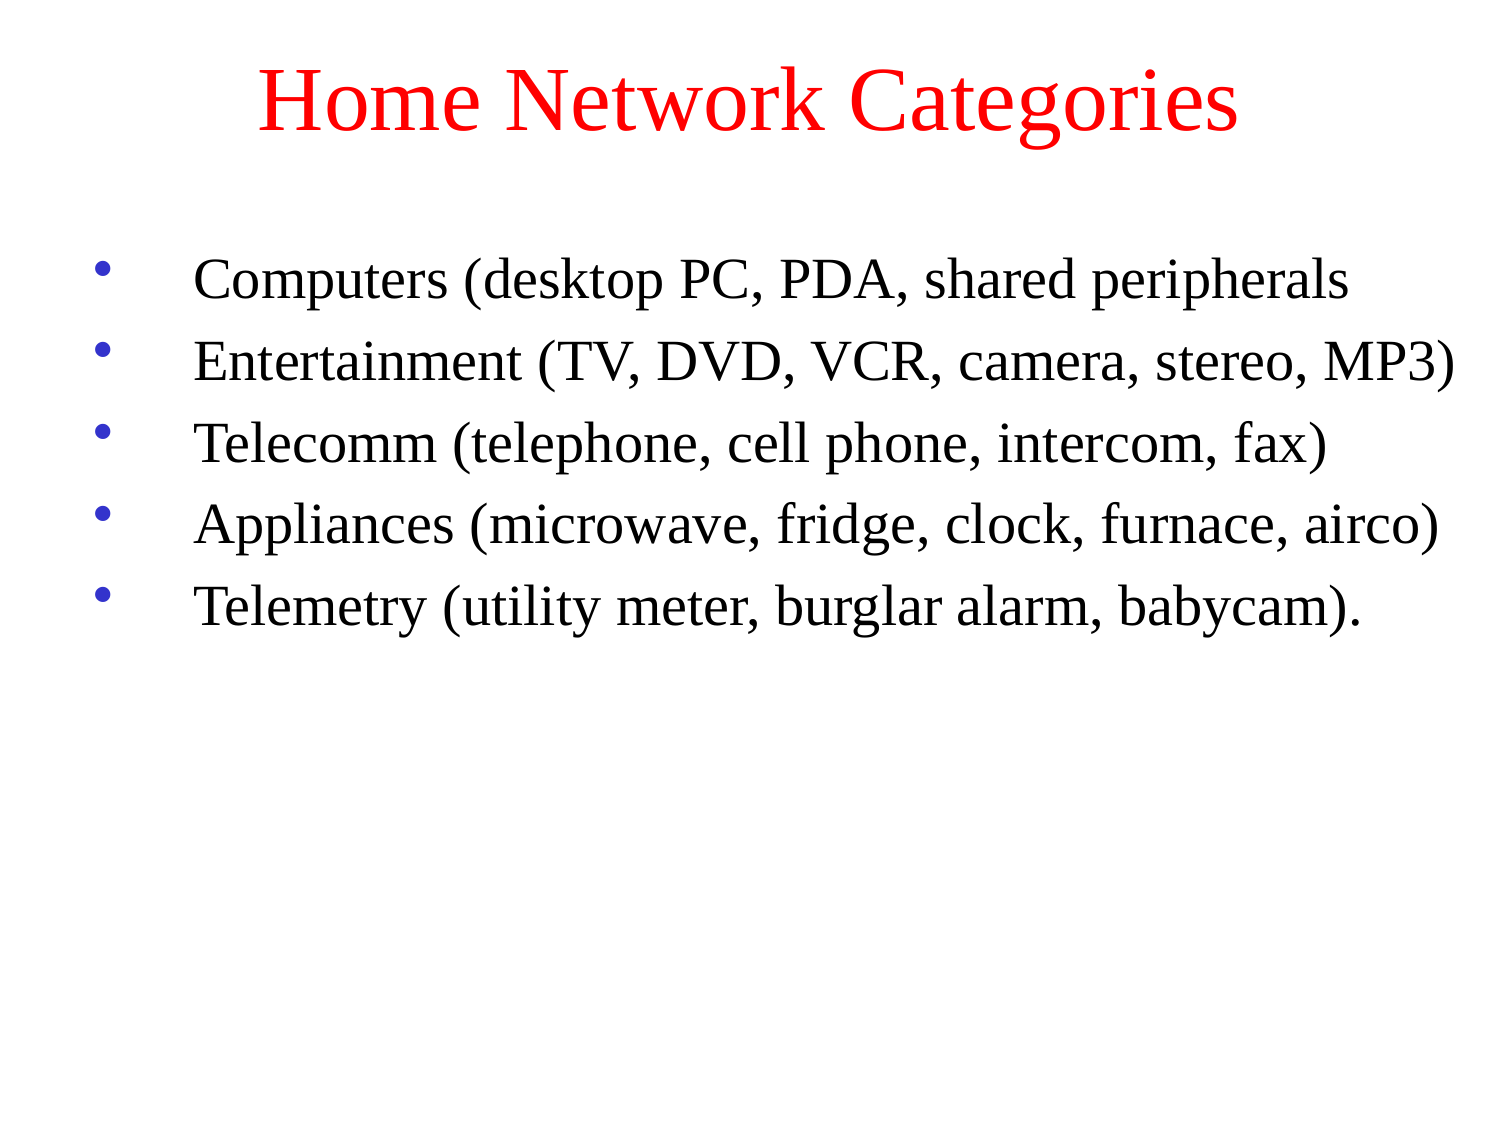

# Home Network Categories
Computers (desktop PC, PDA, shared peripherals
Entertainment (TV, DVD, VCR, camera, stereo, MP3)
Telecomm (telephone, cell phone, intercom, fax)
Appliances (microwave, fridge, clock, furnace, airco)
Telemetry (utility meter, burglar alarm, babycam).